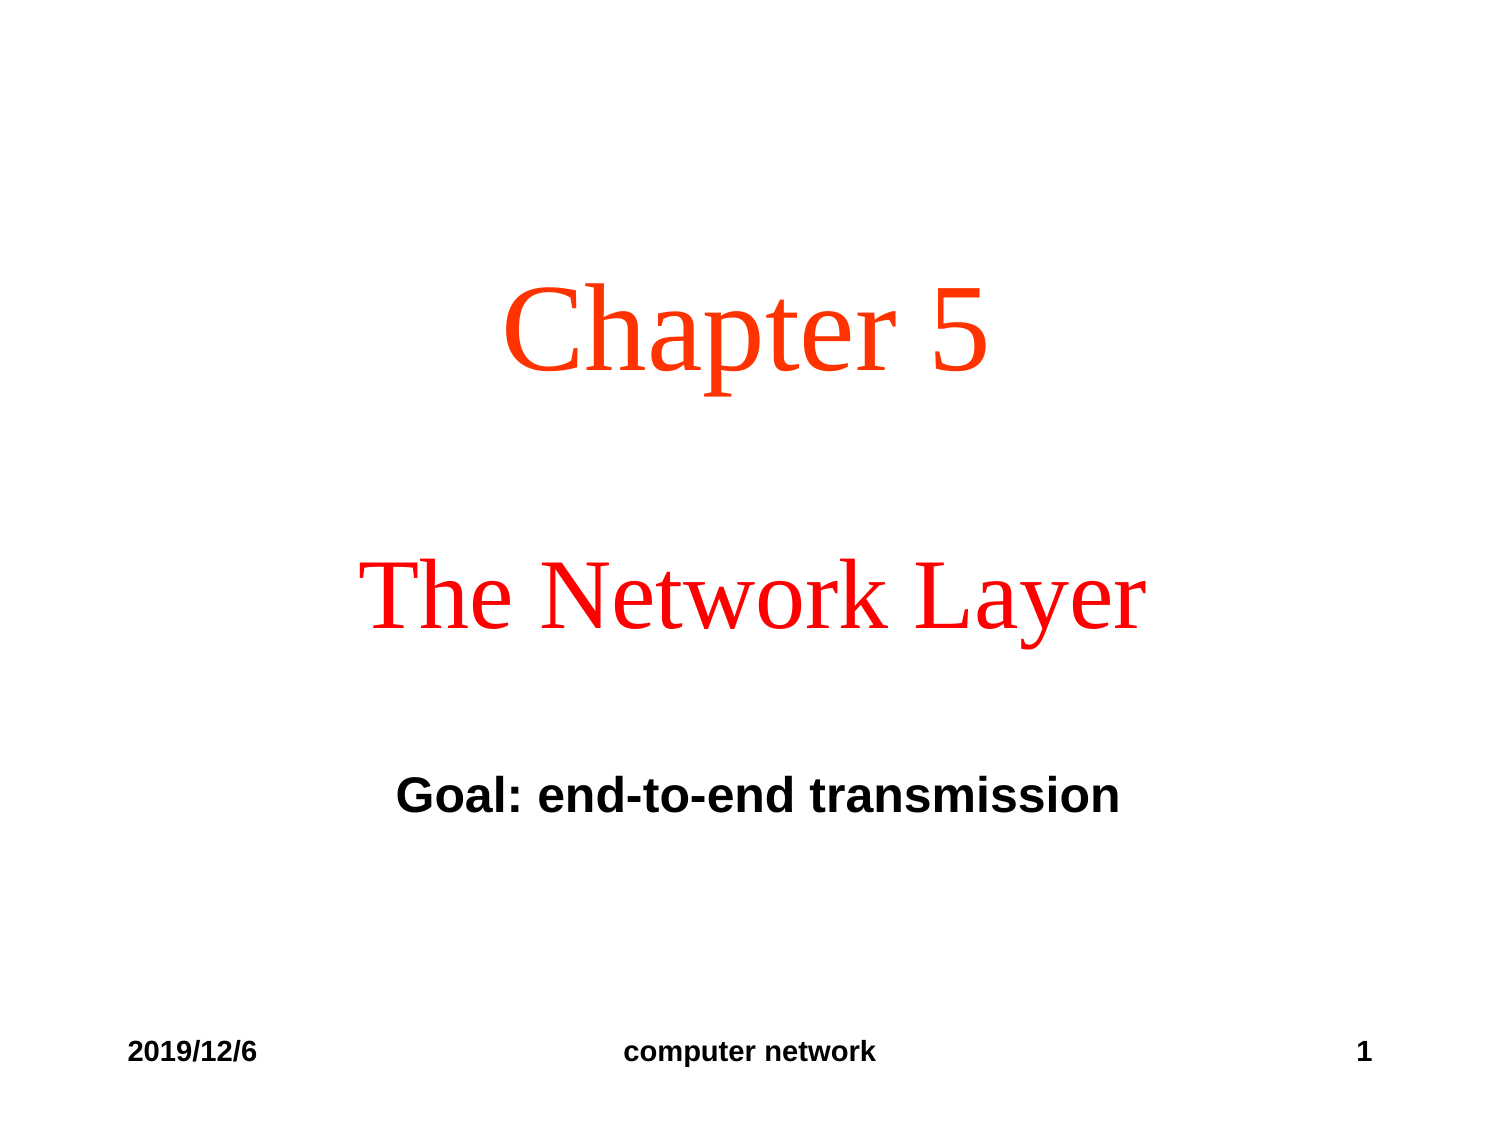

Chapter 5
# The Network Layer
Goal: end-to-end transmission
2019/12/6
computer network
1